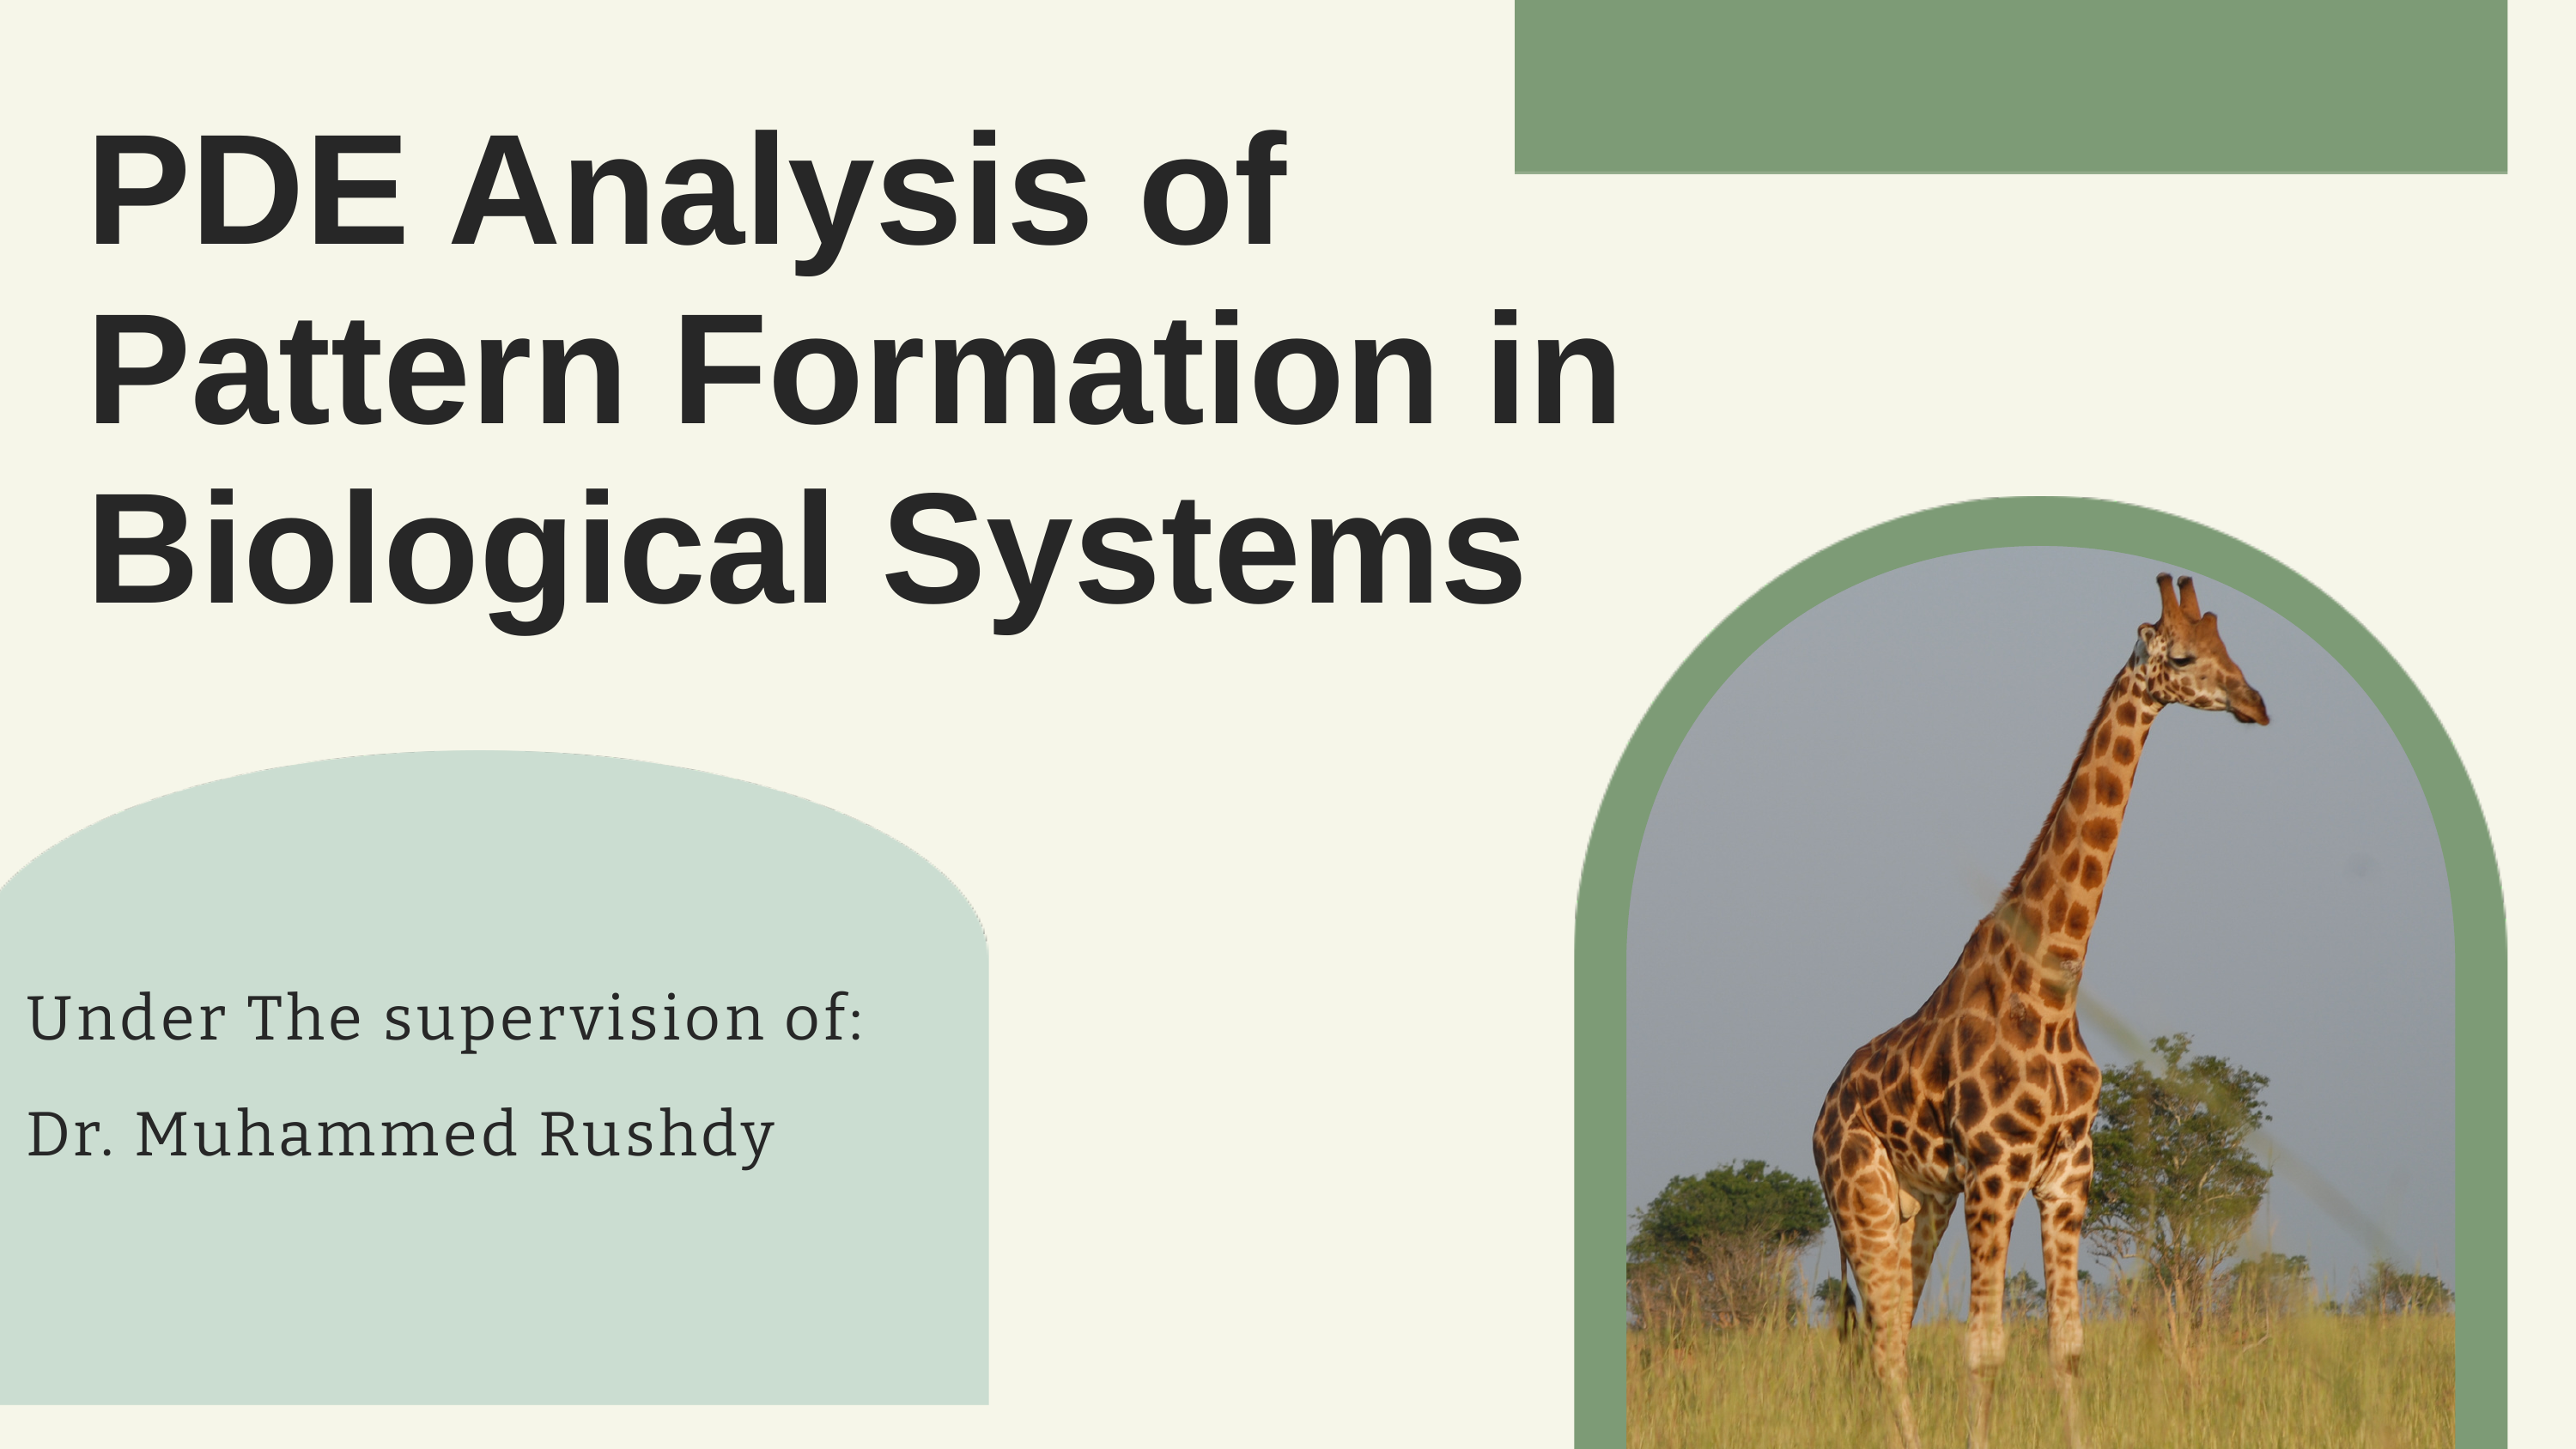

PDE Analysis of
Pattern Formation in
Biological Systems

Under The supervision of:

Dr. Muhammed Rushdy